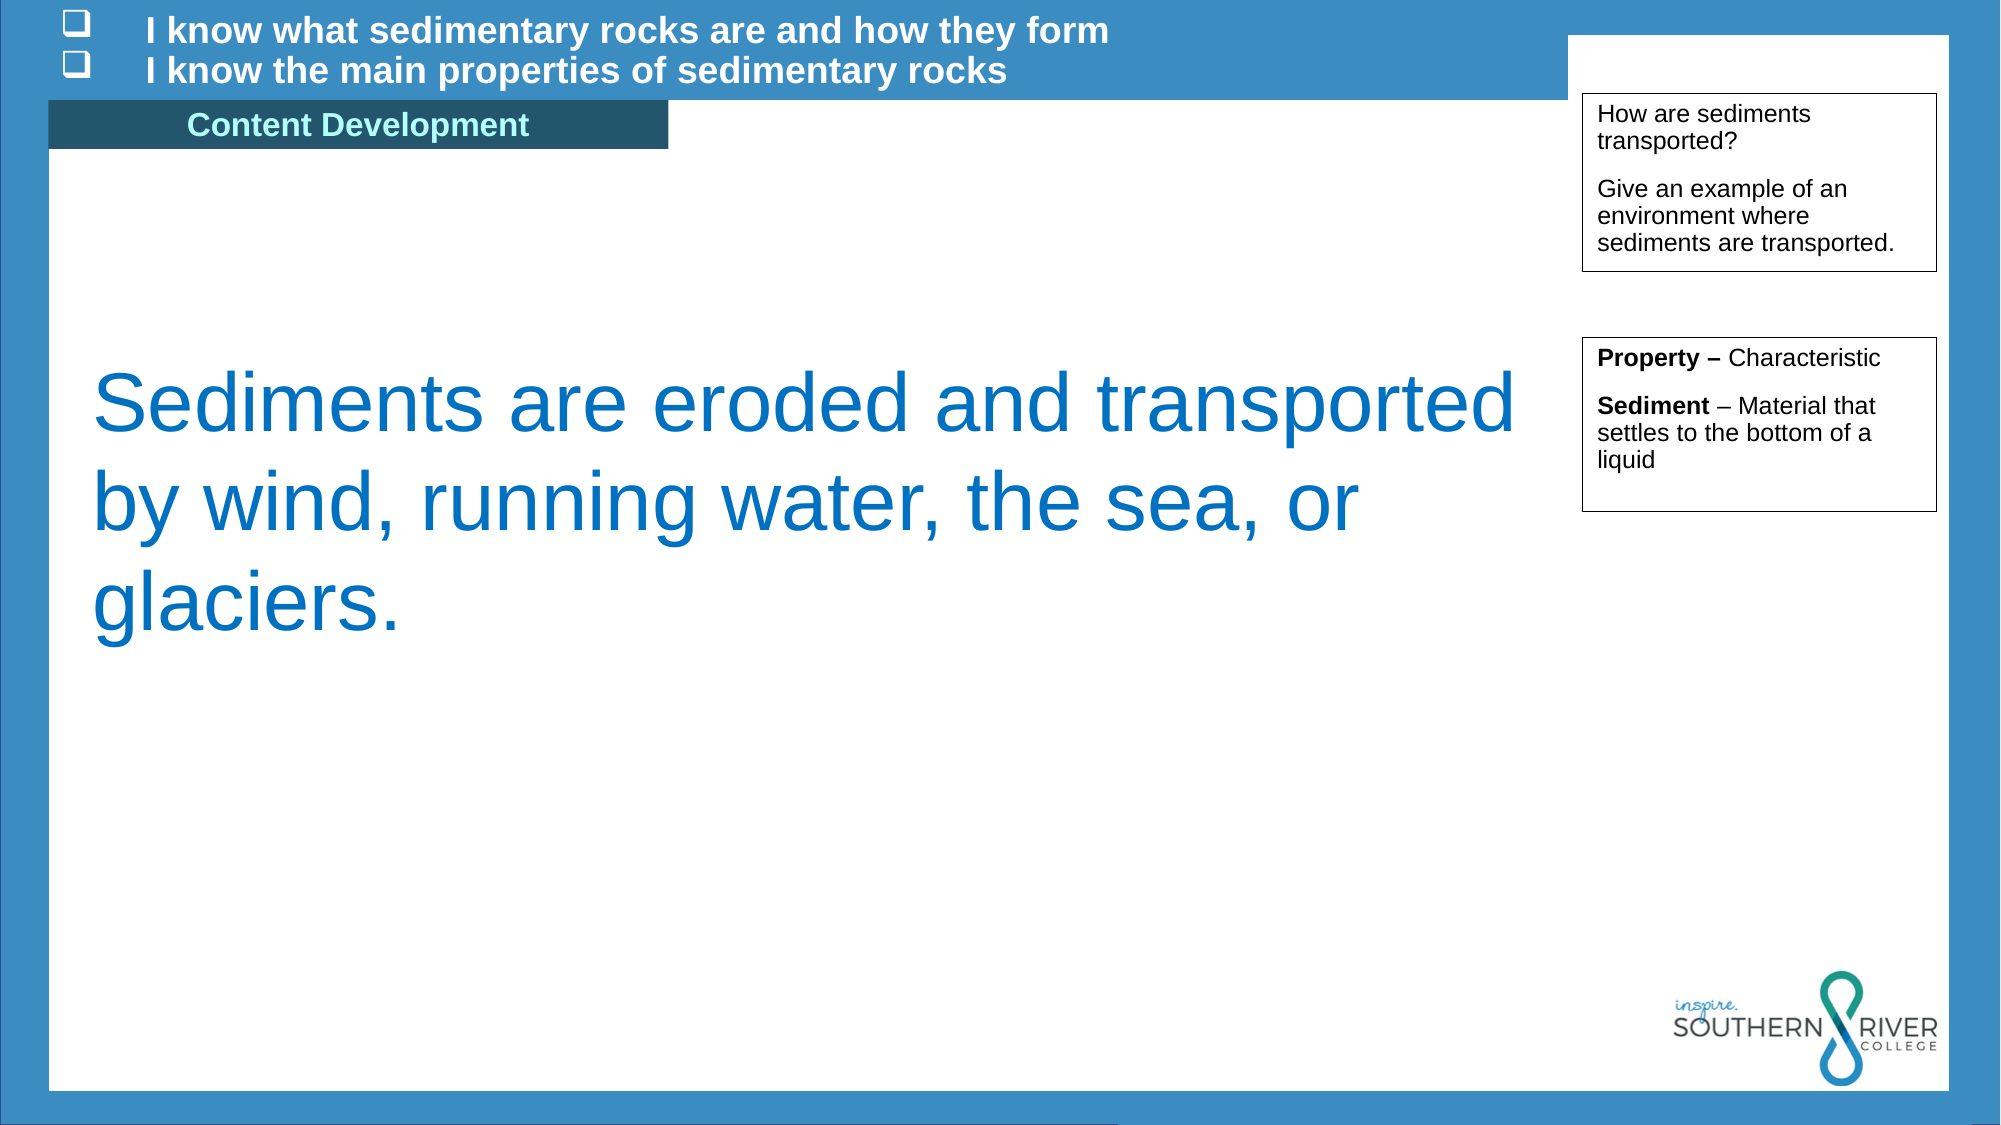

I know what sedimentary rocks are and how they form
 I know the main properties of sedimentary rocks

How are sediments transported?
Give an example of an environment where sediments are transported.

Property – Characteristic
Sediment – Material that settles to the bottom of a liquid

Sediments are eroded and transported by wind, running water, the sea, or glaciers.